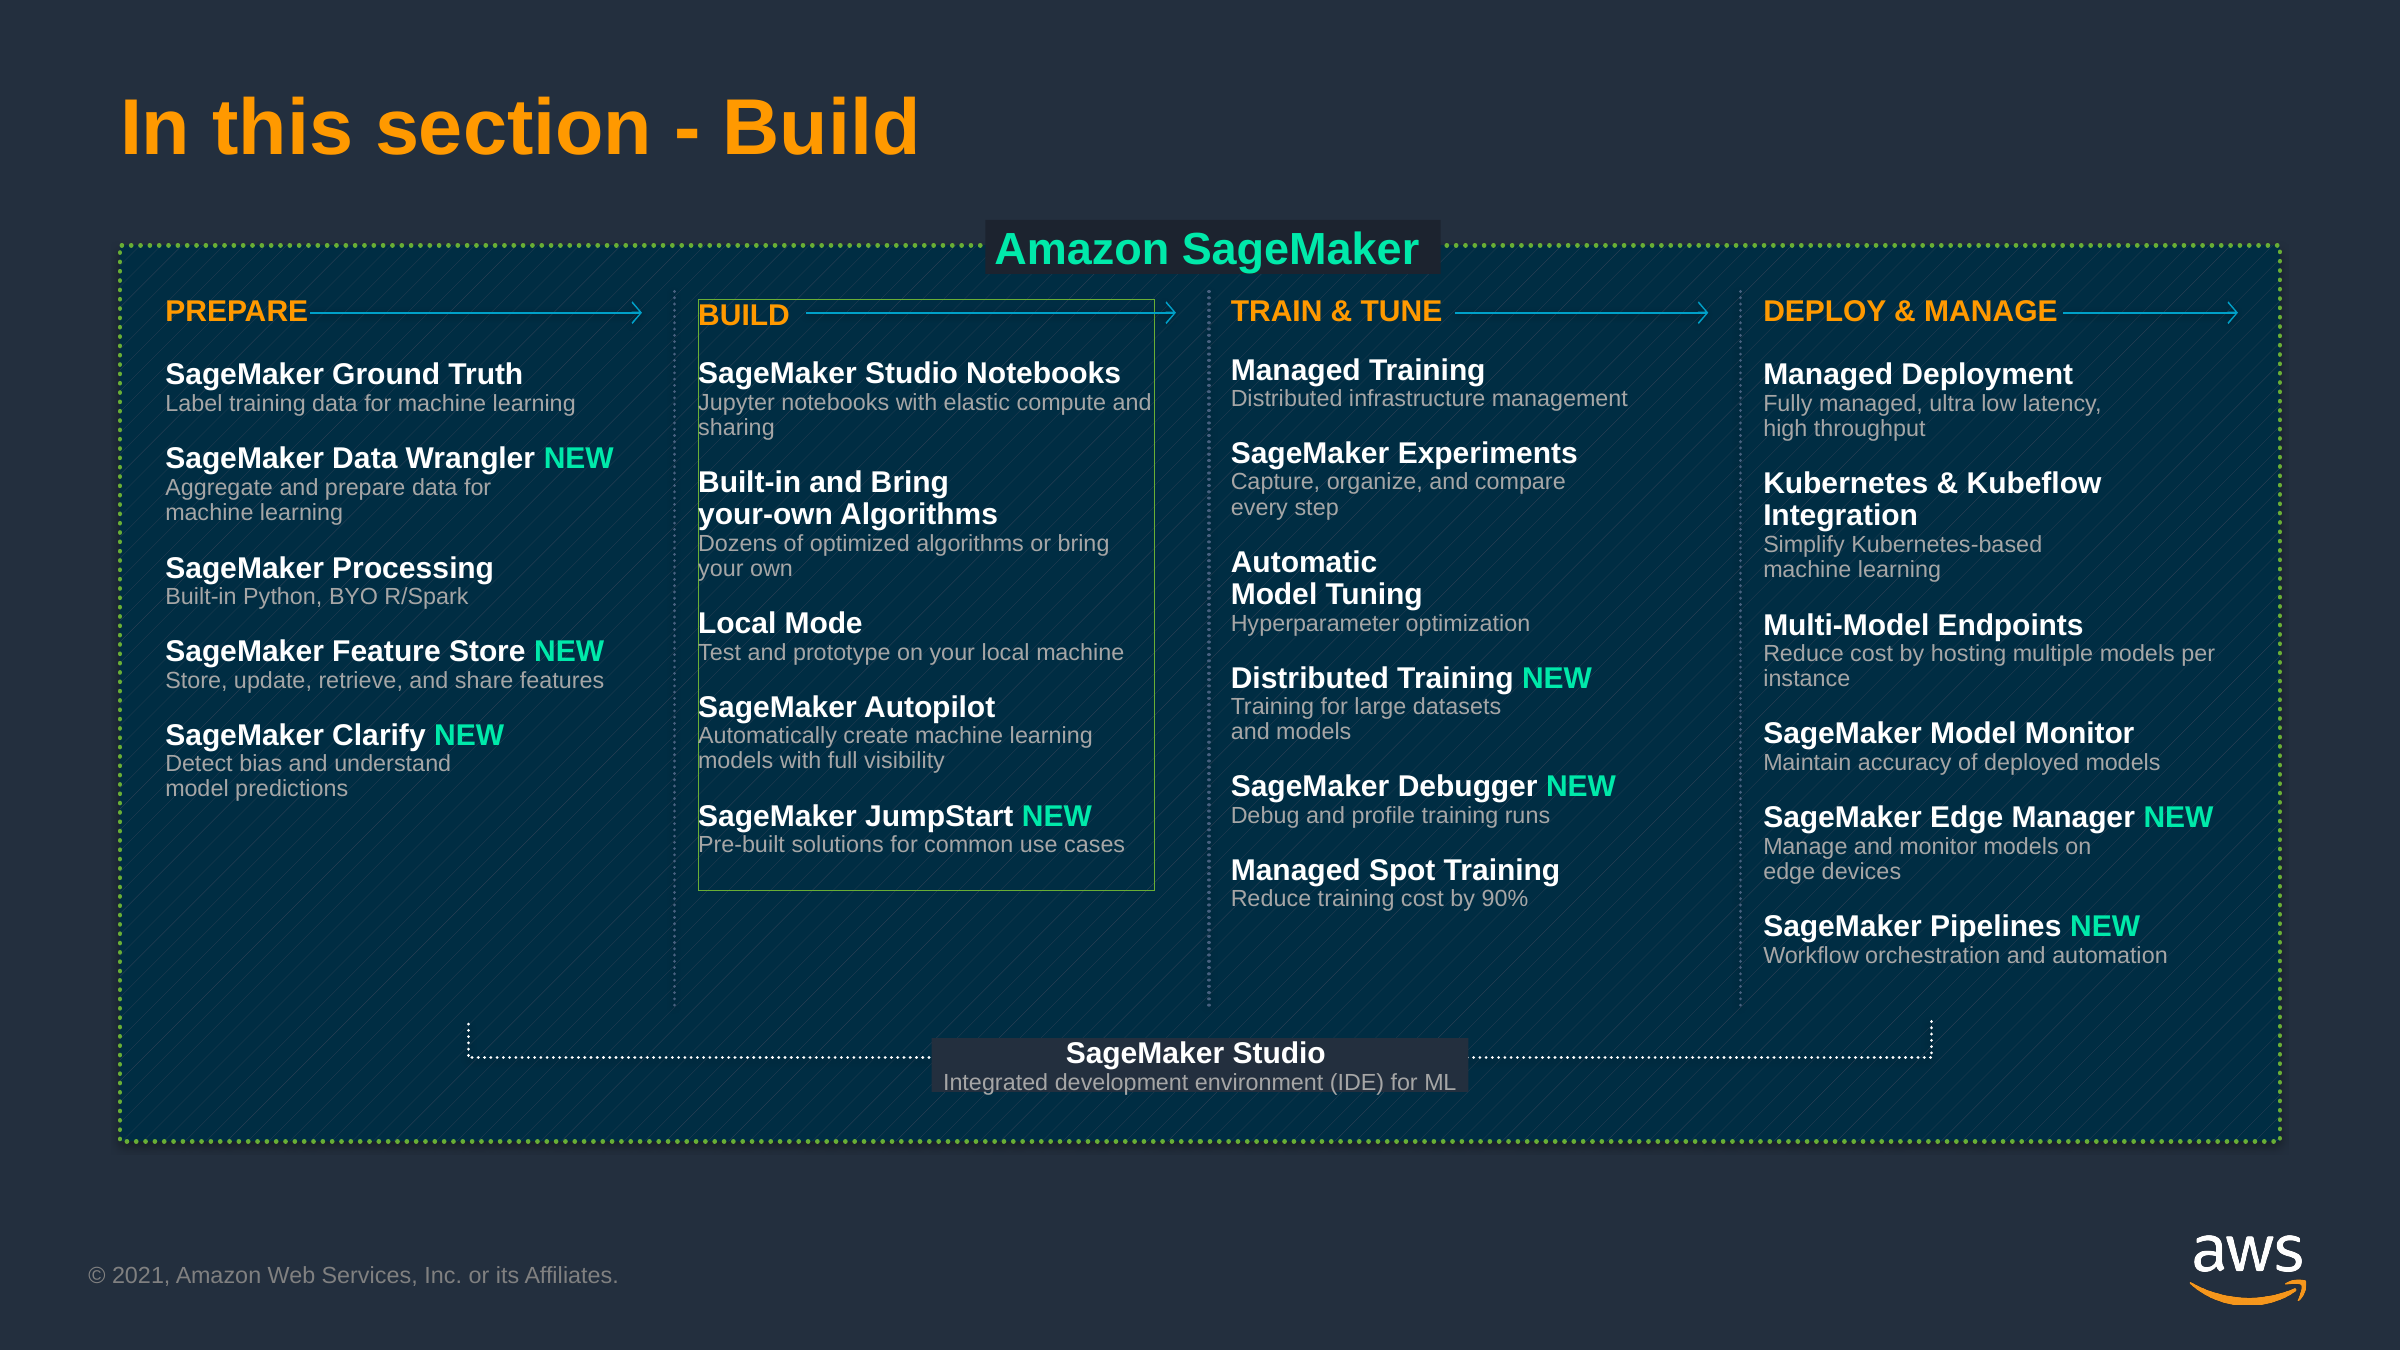

# In this section - Build
Amazon SageMaker

PREPARE
SageMaker Ground Truth
Label training data for machine learning
SageMaker Data Wrangler NEW
Aggregate and prepare data for
machine learning
SageMaker Processing
Built-in Python, BYO R/Spark
SageMaker Feature Store NEW
Store, update, retrieve, and share features
SageMaker Clarify NEW
Detect bias and understand
model predictions

DEPLOY & MANAGE
Managed Deployment
Fully managed, ultra low latency,
high throughput
Kubernetes & Kubeflow Integration
Simplify Kubernetes-based
machine learning
Multi-Model Endpoints
Reduce cost by hosting multiple models per instance
SageMaker Model Monitor
Maintain accuracy of deployed models
SageMaker Edge Manager NEW
Manage and monitor models on
edge devices
SageMaker Pipelines NEW
Workflow orchestration and automation

TRAIN & TUNE
Managed Training
Distributed infrastructure management
SageMaker Experiments
Capture, organize, and compare
every step
Automatic
Model Tuning
Hyperparameter optimization
Distributed Training NEW
Training for large datasets
and models
SageMaker Debugger NEW
Debug and profile training runs
Managed Spot Training
Reduce training cost by 90%
BUILD
SageMaker Studio Notebooks
Jupyter notebooks with elastic compute and sharing
Built-in and Bring
your-own Algorithms
Dozens of optimized algorithms or bring your own
Local Mode
Test and prototype on your local machine
SageMaker Autopilot
Automatically create machine learning models with full visibility
SageMaker JumpStart NEW
Pre-built solutions for common use cases

SageMaker Studio
Integrated development environment (IDE) for ML